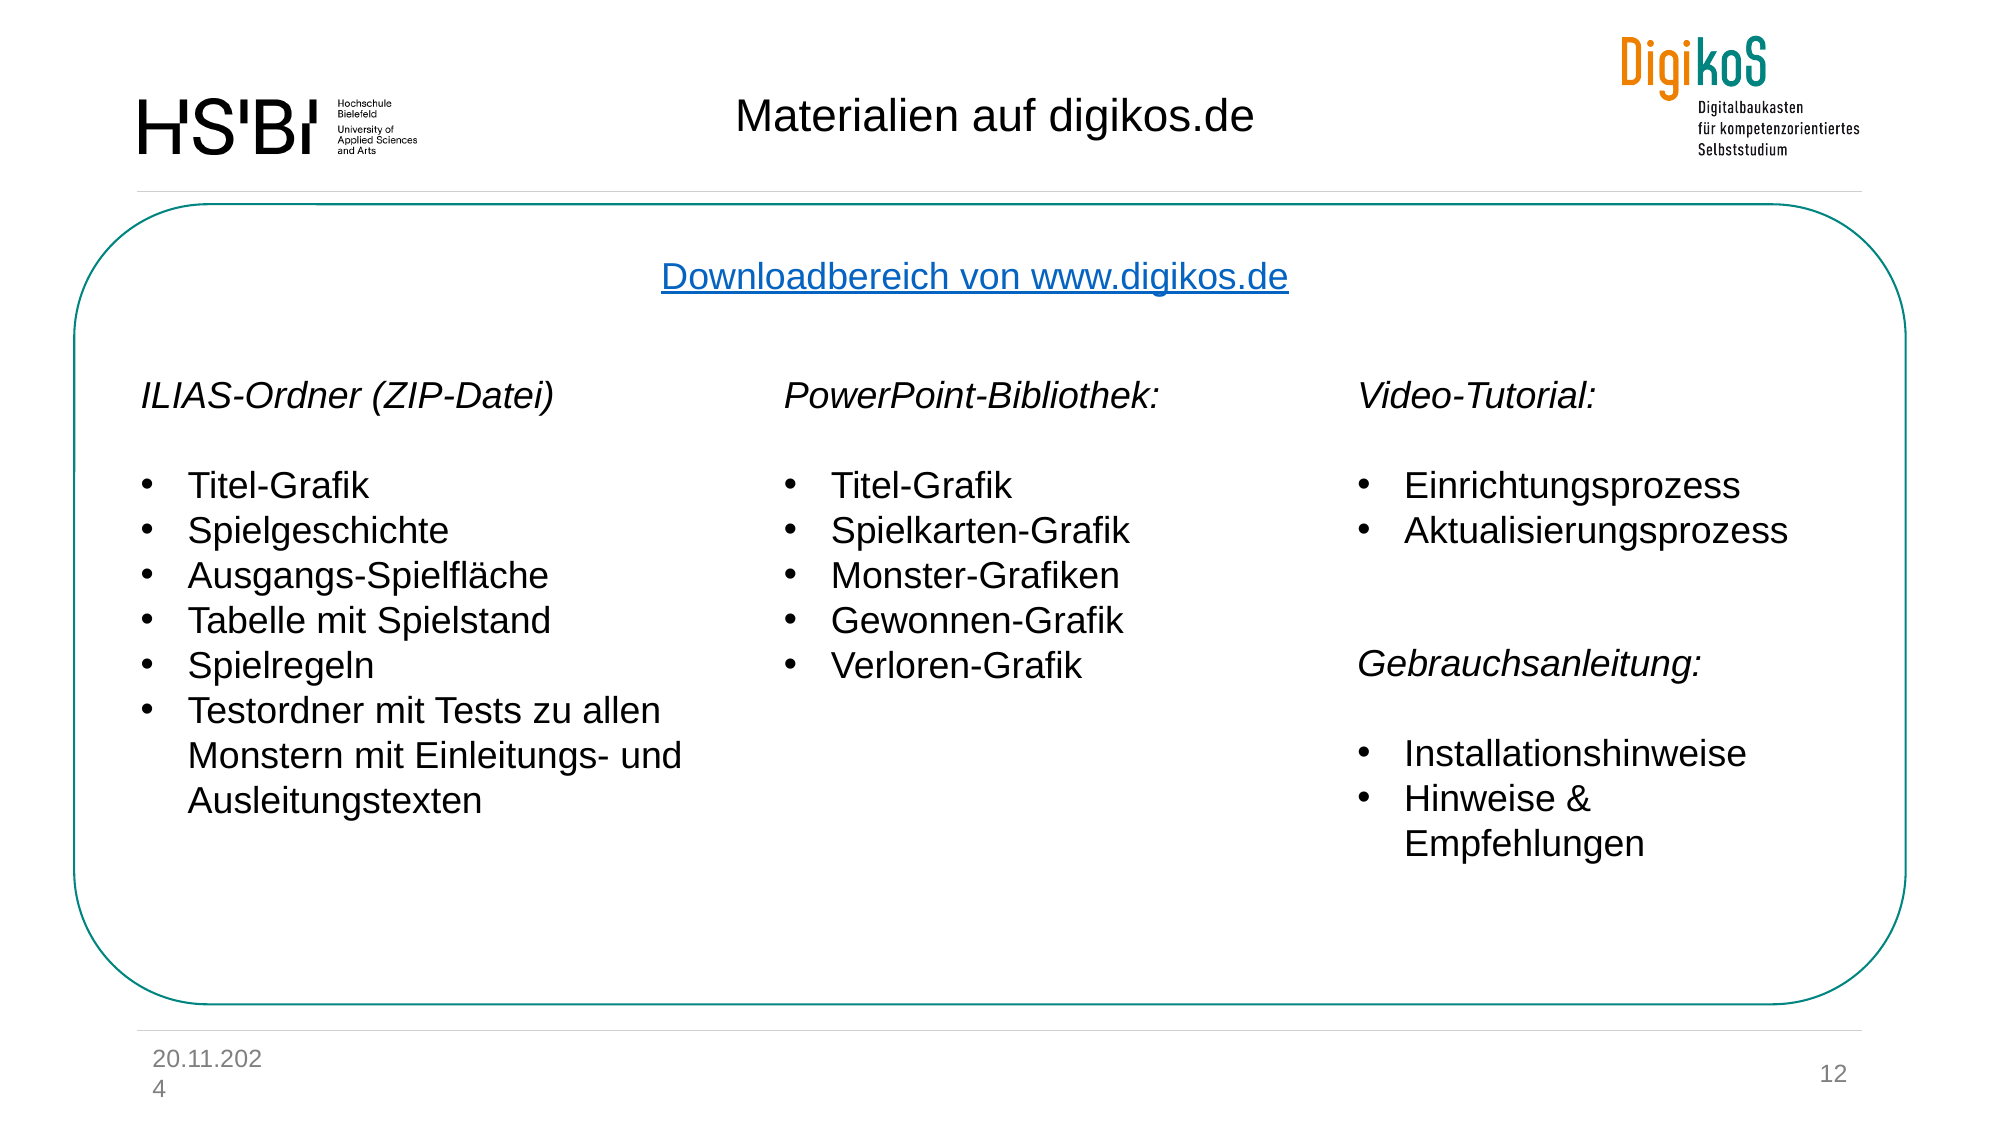

Materialien auf digikos.de

Downloadbereich von www.digikos.de
ILIAS-Ordner (ZIP-Datei)

Titel-Grafik
Spielgeschichte
Ausgangs-Spielfläche
Tabelle mit Spielstand
Spielregeln
Testordner mit Tests zu allen Monstern mit Einleitungs- und Ausleitungstexten
PowerPoint-Bibliothek:

Titel-Grafik
Spielkarten-Grafik
Monster-Grafiken
Gewonnen-Grafik
Verloren-Grafik
Video-Tutorial:

Einrichtungsprozess
Aktualisierungsprozess
Gebrauchsanleitung:

Installationshinweise
Hinweise & Empfehlungen